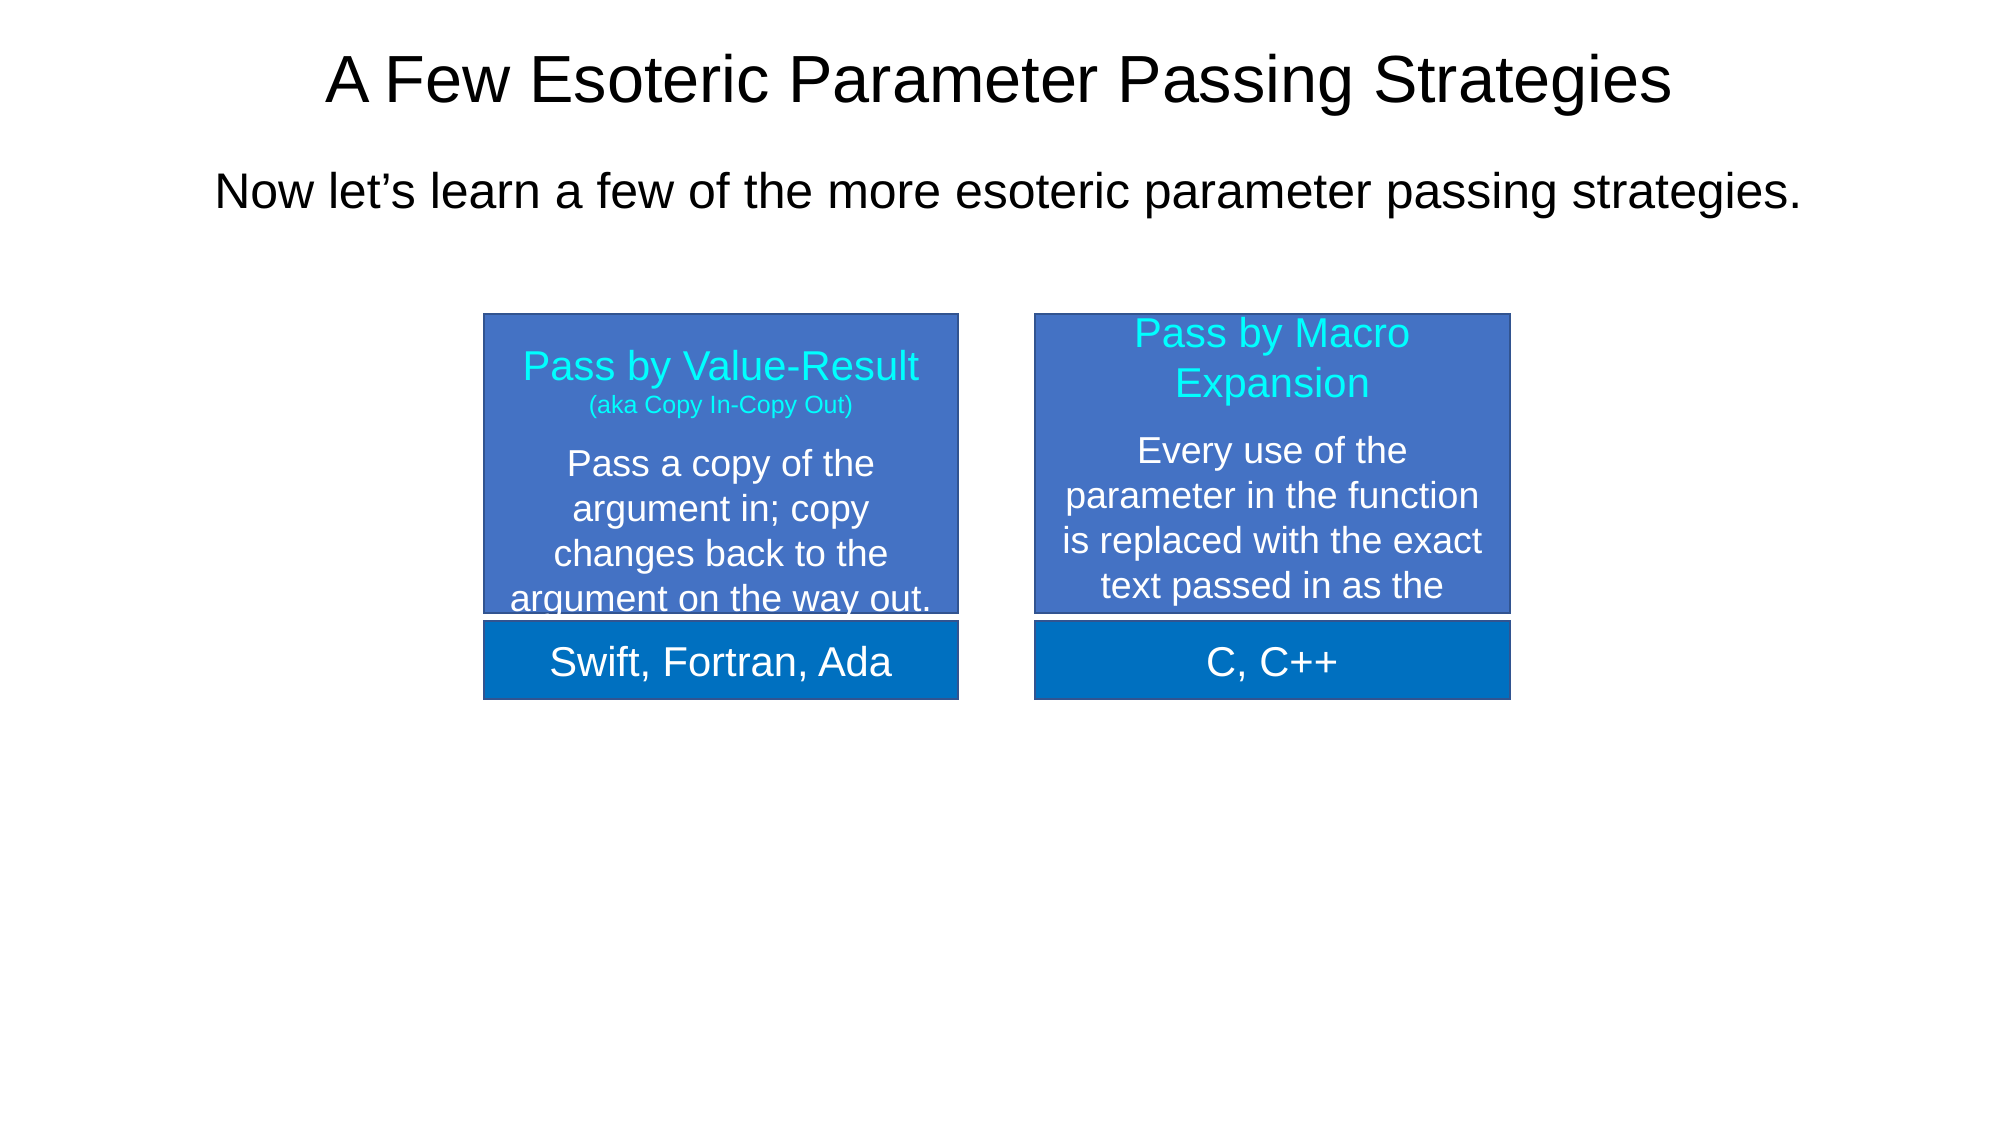

# A Few Esoteric Parameter Passing Strategies
Now let’s learn a few of the more esoteric parameter passing strategies.

Pass by Value-Result
(aka Copy In-Copy Out)

Pass a copy of the argument in; copy changes back to the argument on the way out.

Pass by Macro Expansion

Every use of the parameter in the function is replaced with the exact text passed in as the argument.
Swift, Fortran, Ada
C, C++